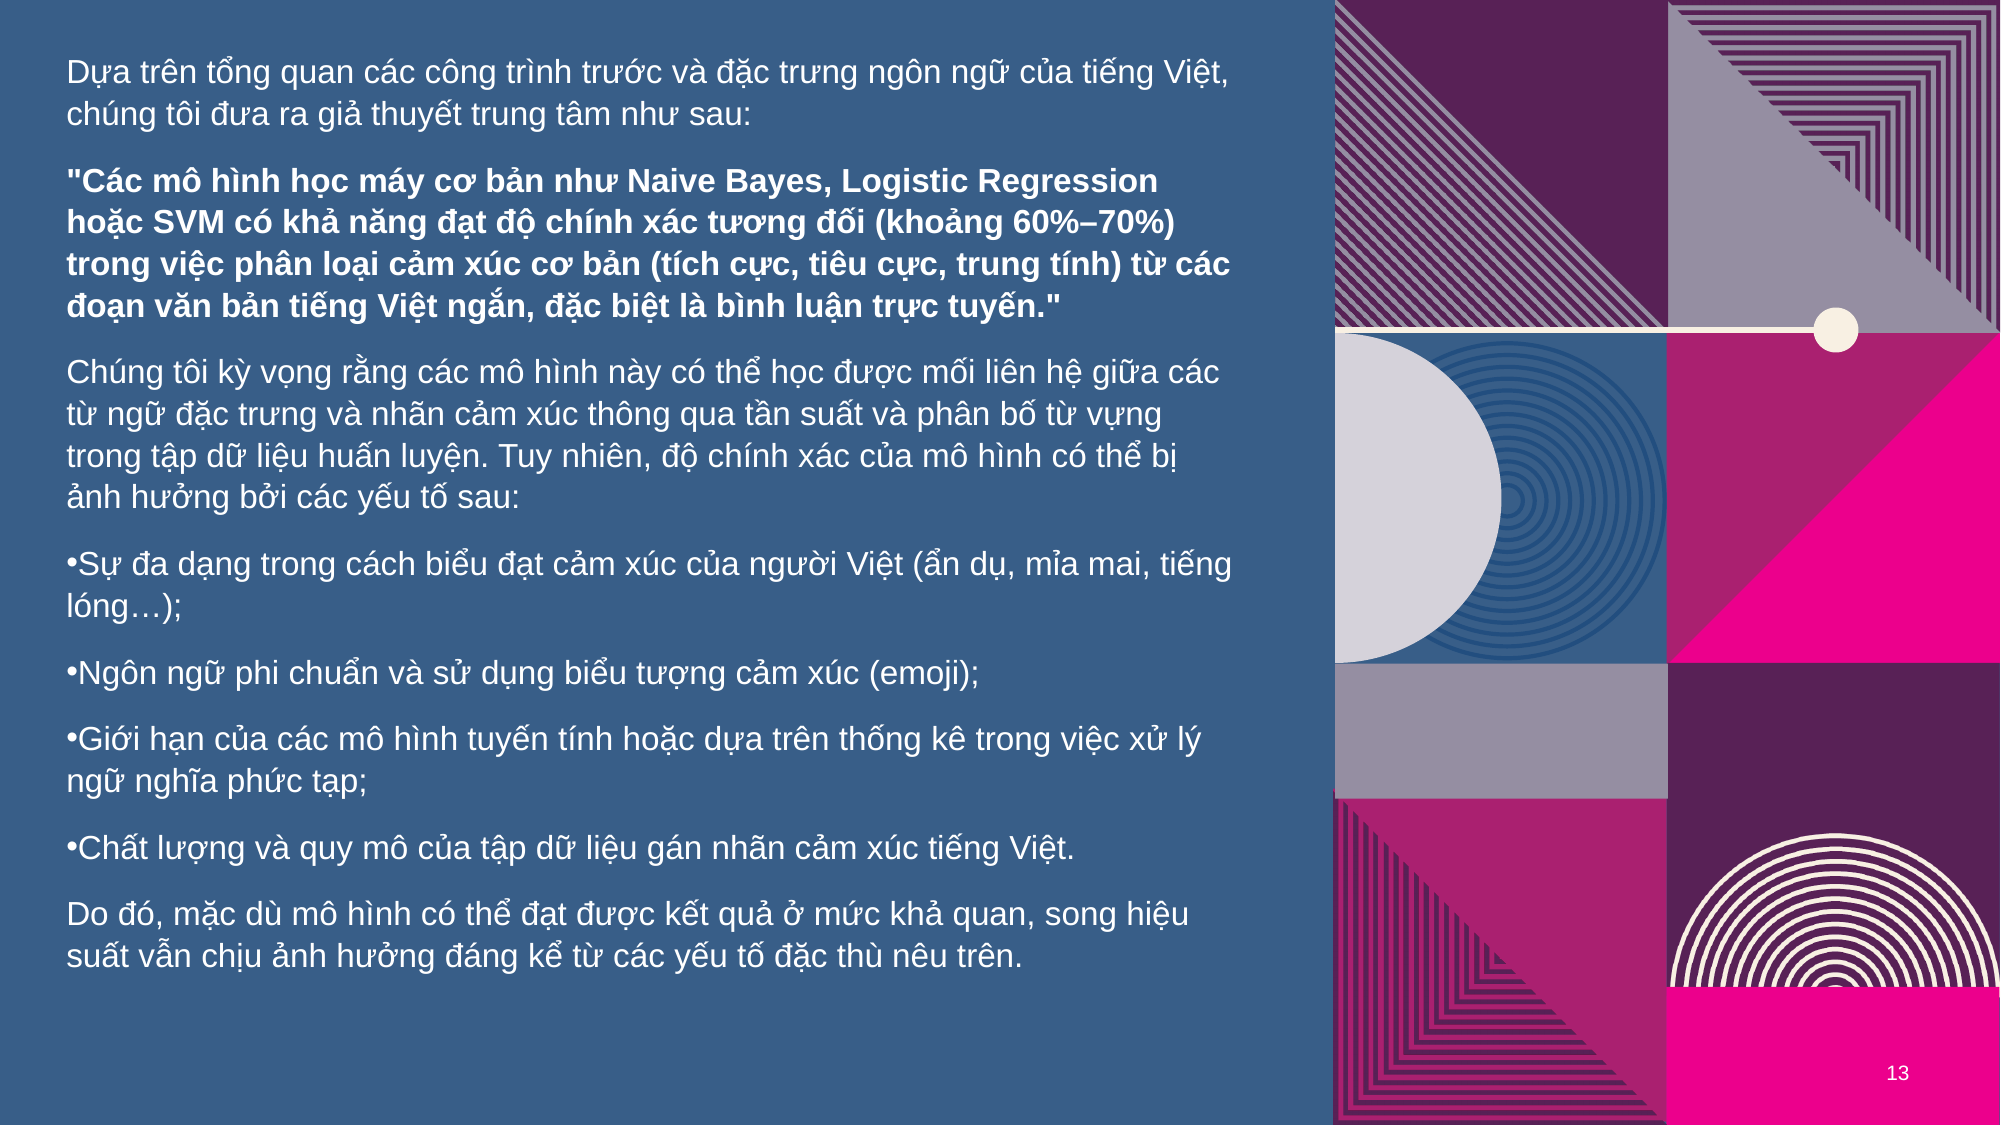

Dựa trên tổng quan các công trình trước và đặc trưng ngôn ngữ của tiếng Việt, chúng tôi đưa ra giả thuyết trung tâm như sau:
"Các mô hình học máy cơ bản như Naive Bayes, Logistic Regression hoặc SVM có khả năng đạt độ chính xác tương đối (khoảng 60%–70%) trong việc phân loại cảm xúc cơ bản (tích cực, tiêu cực, trung tính) từ các đoạn văn bản tiếng Việt ngắn, đặc biệt là bình luận trực tuyến."
Chúng tôi kỳ vọng rằng các mô hình này có thể học được mối liên hệ giữa các từ ngữ đặc trưng và nhãn cảm xúc thông qua tần suất và phân bố từ vựng trong tập dữ liệu huấn luyện. Tuy nhiên, độ chính xác của mô hình có thể bị ảnh hưởng bởi các yếu tố sau:
Sự đa dạng trong cách biểu đạt cảm xúc của người Việt (ẩn dụ, mỉa mai, tiếng lóng…);
Ngôn ngữ phi chuẩn và sử dụng biểu tượng cảm xúc (emoji);
Giới hạn của các mô hình tuyến tính hoặc dựa trên thống kê trong việc xử lý ngữ nghĩa phức tạp;
Chất lượng và quy mô của tập dữ liệu gán nhãn cảm xúc tiếng Việt.
Do đó, mặc dù mô hình có thể đạt được kết quả ở mức khả quan, song hiệu suất vẫn chịu ảnh hưởng đáng kể từ các yếu tố đặc thù nêu trên.
13